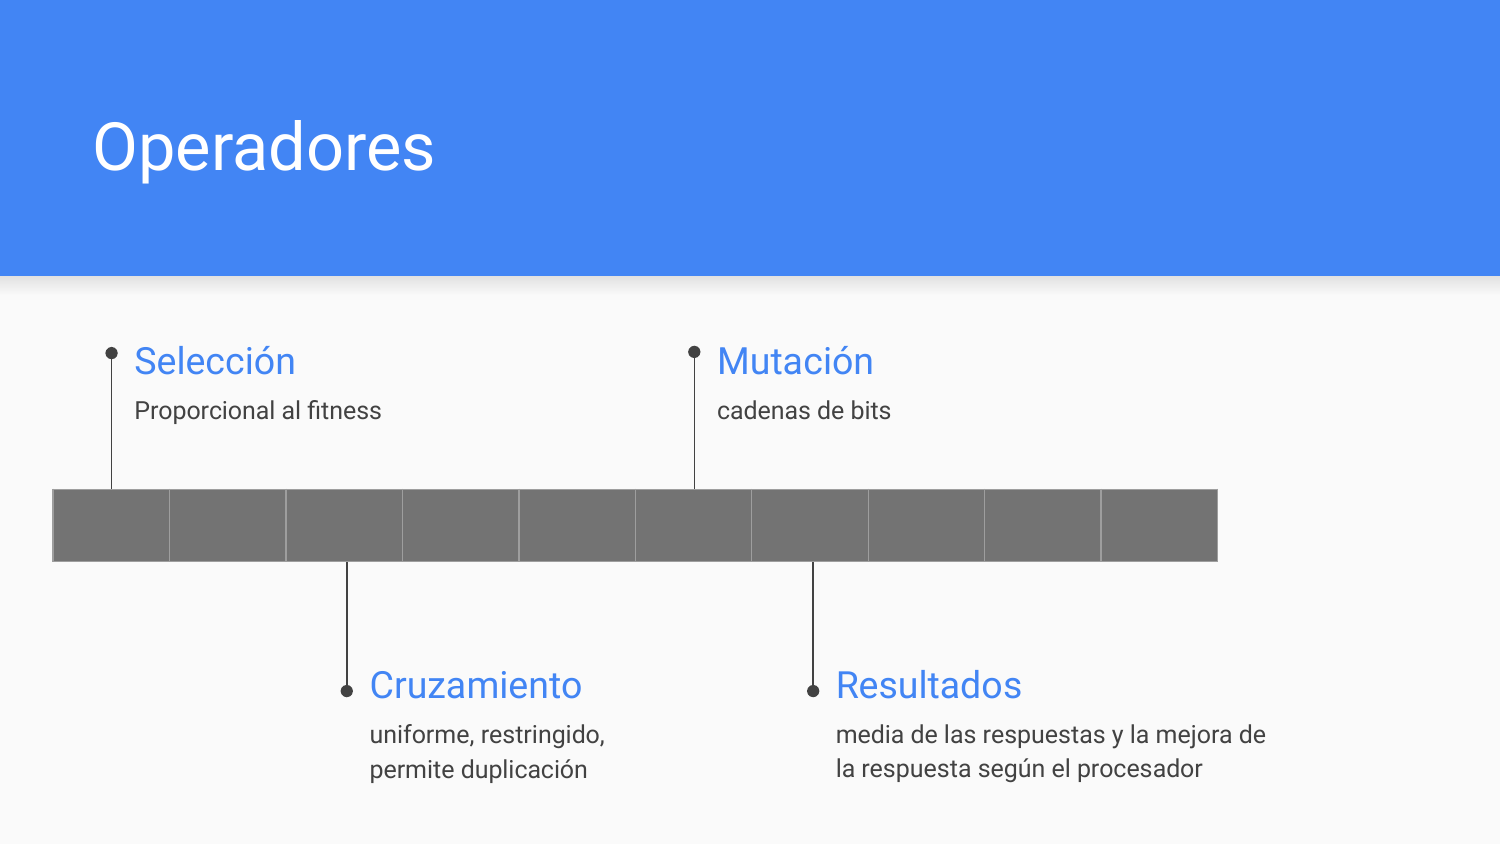

Operadores

Selección
# Mutación
Proporcional al fitness
cadenas de bits
|  |  |  |  |  |  |  |  |  |  |
| --- | --- | --- | --- | --- | --- | --- | --- | --- | --- |
Resultados
Cruzamiento
media de las respuestas y la mejora de la respuesta según el procesador
uniforme, restringido, permite duplicación